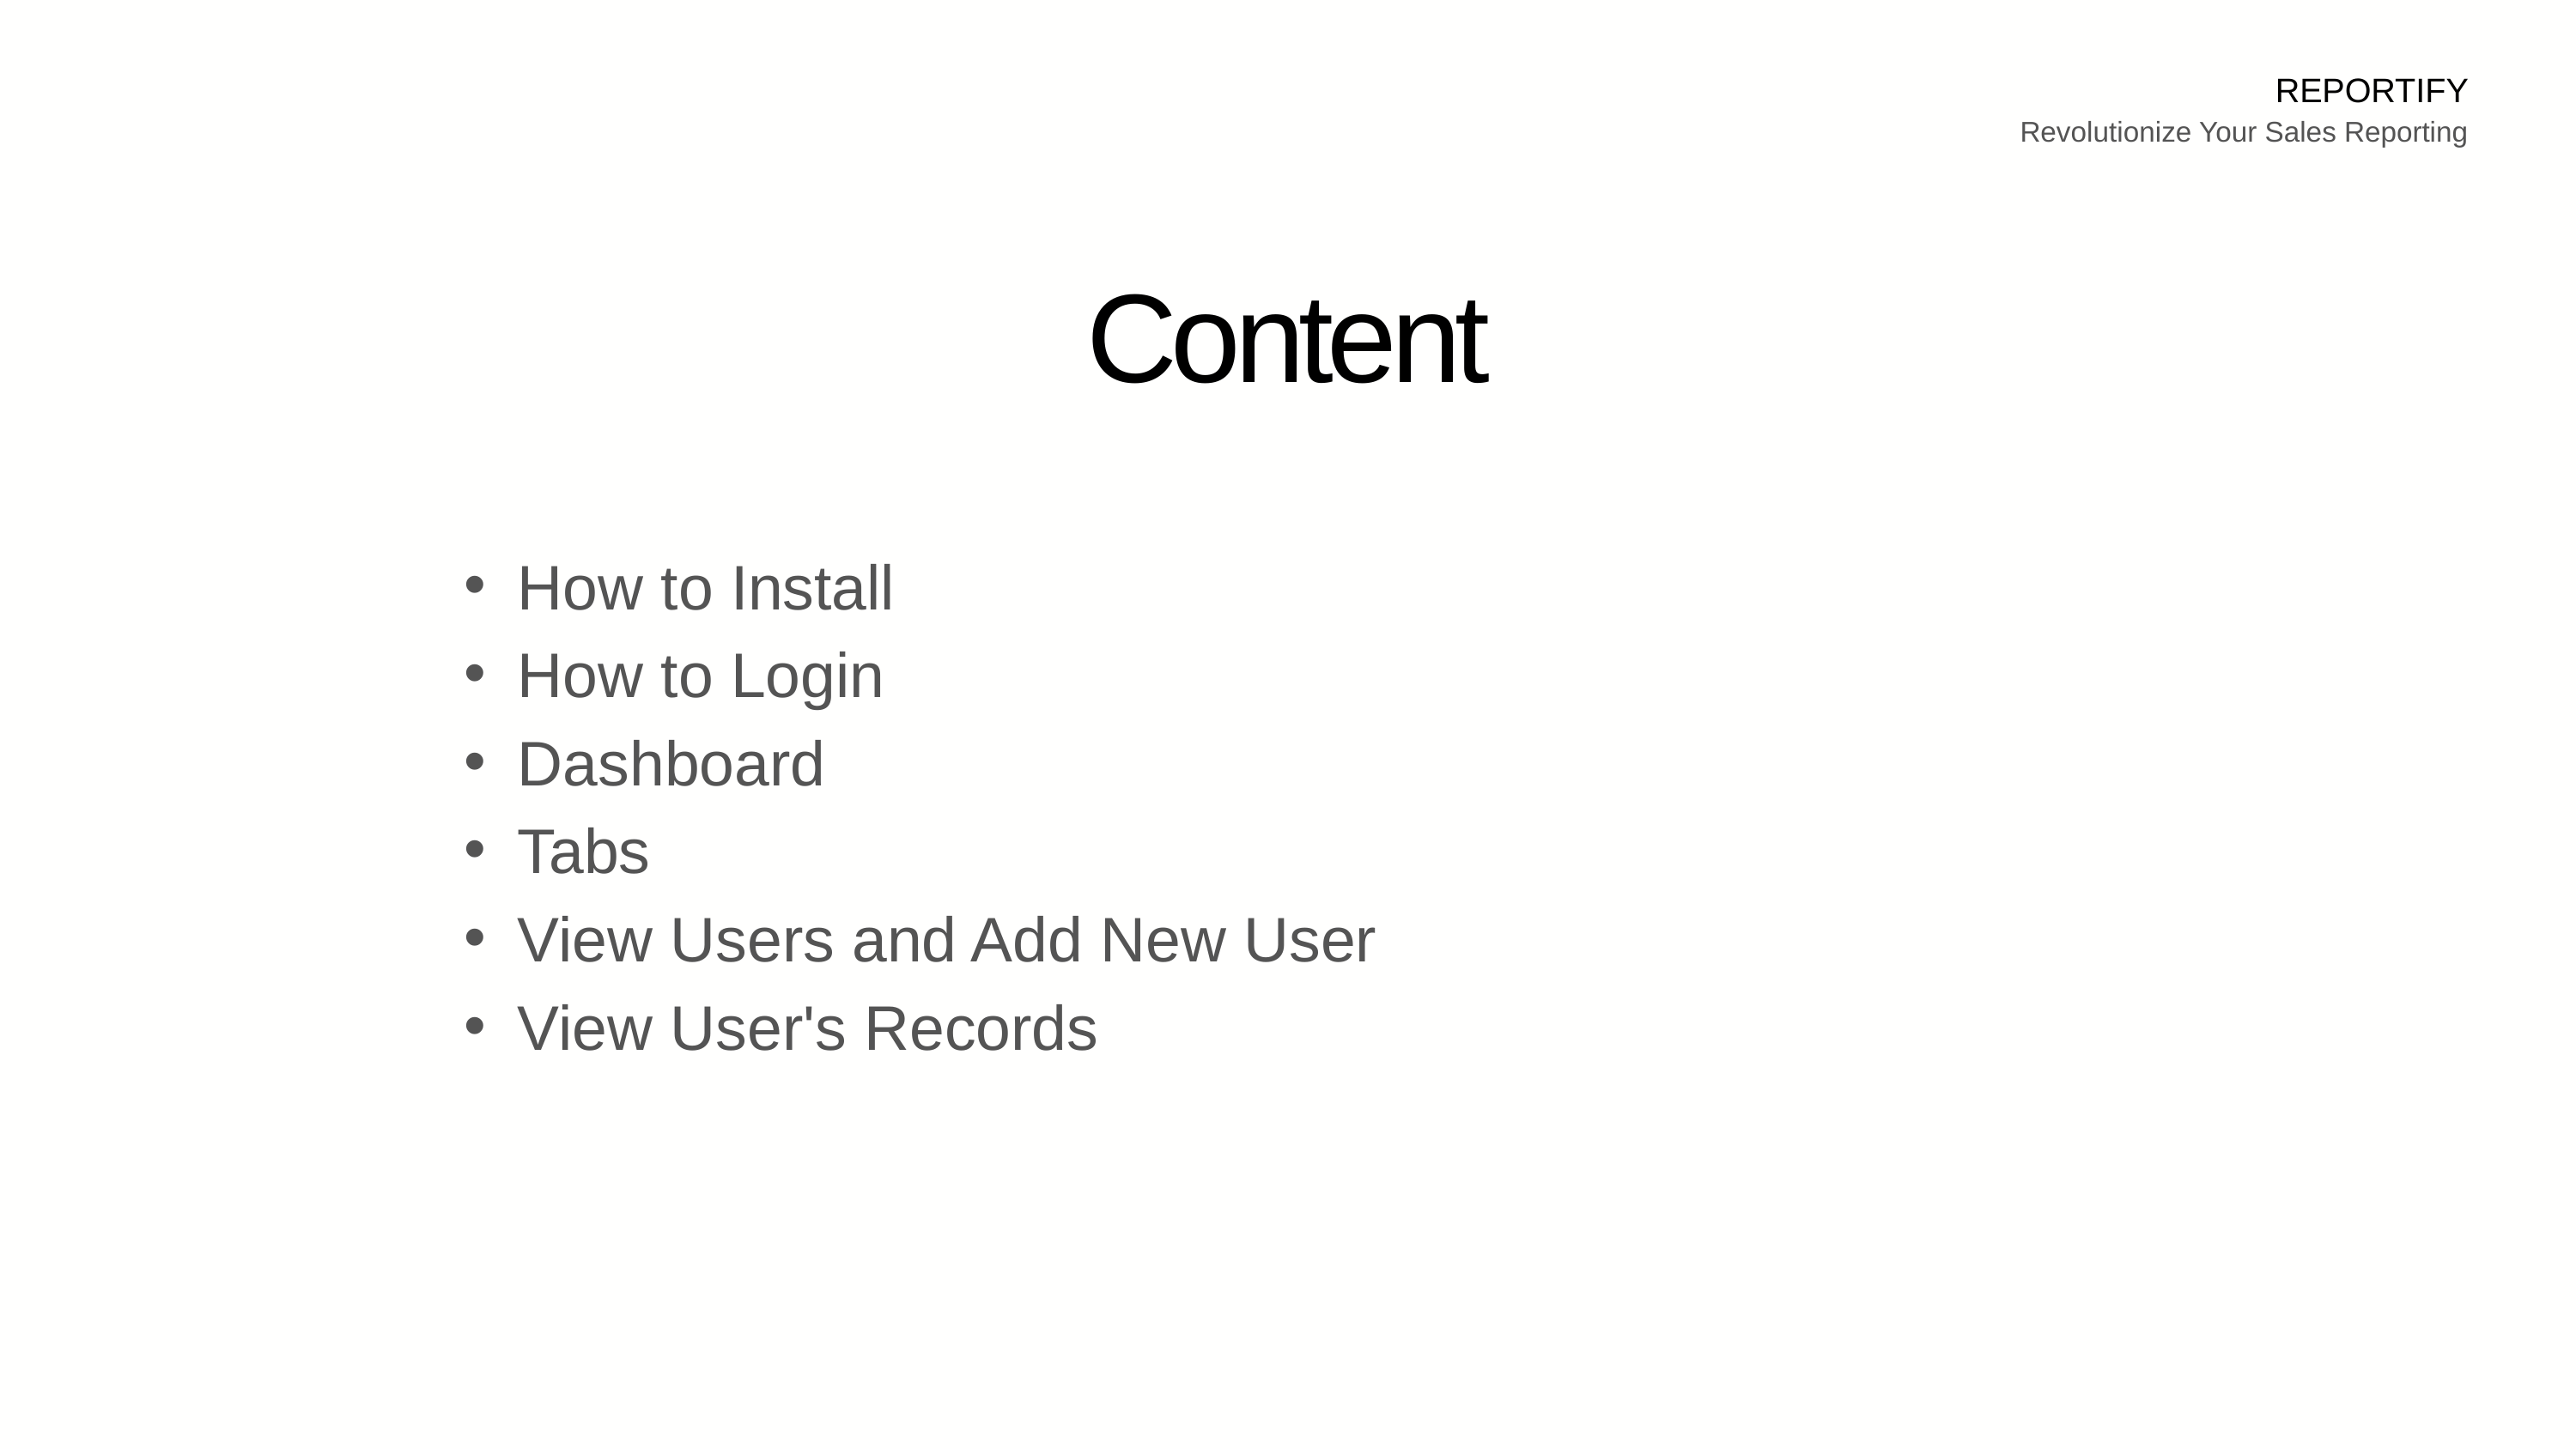

REPORTIFY
Revolutionize Your Sales Reporting
Content

How to Install
How to Login
Dashboard
Tabs
View Users and Add New User
View User's Records